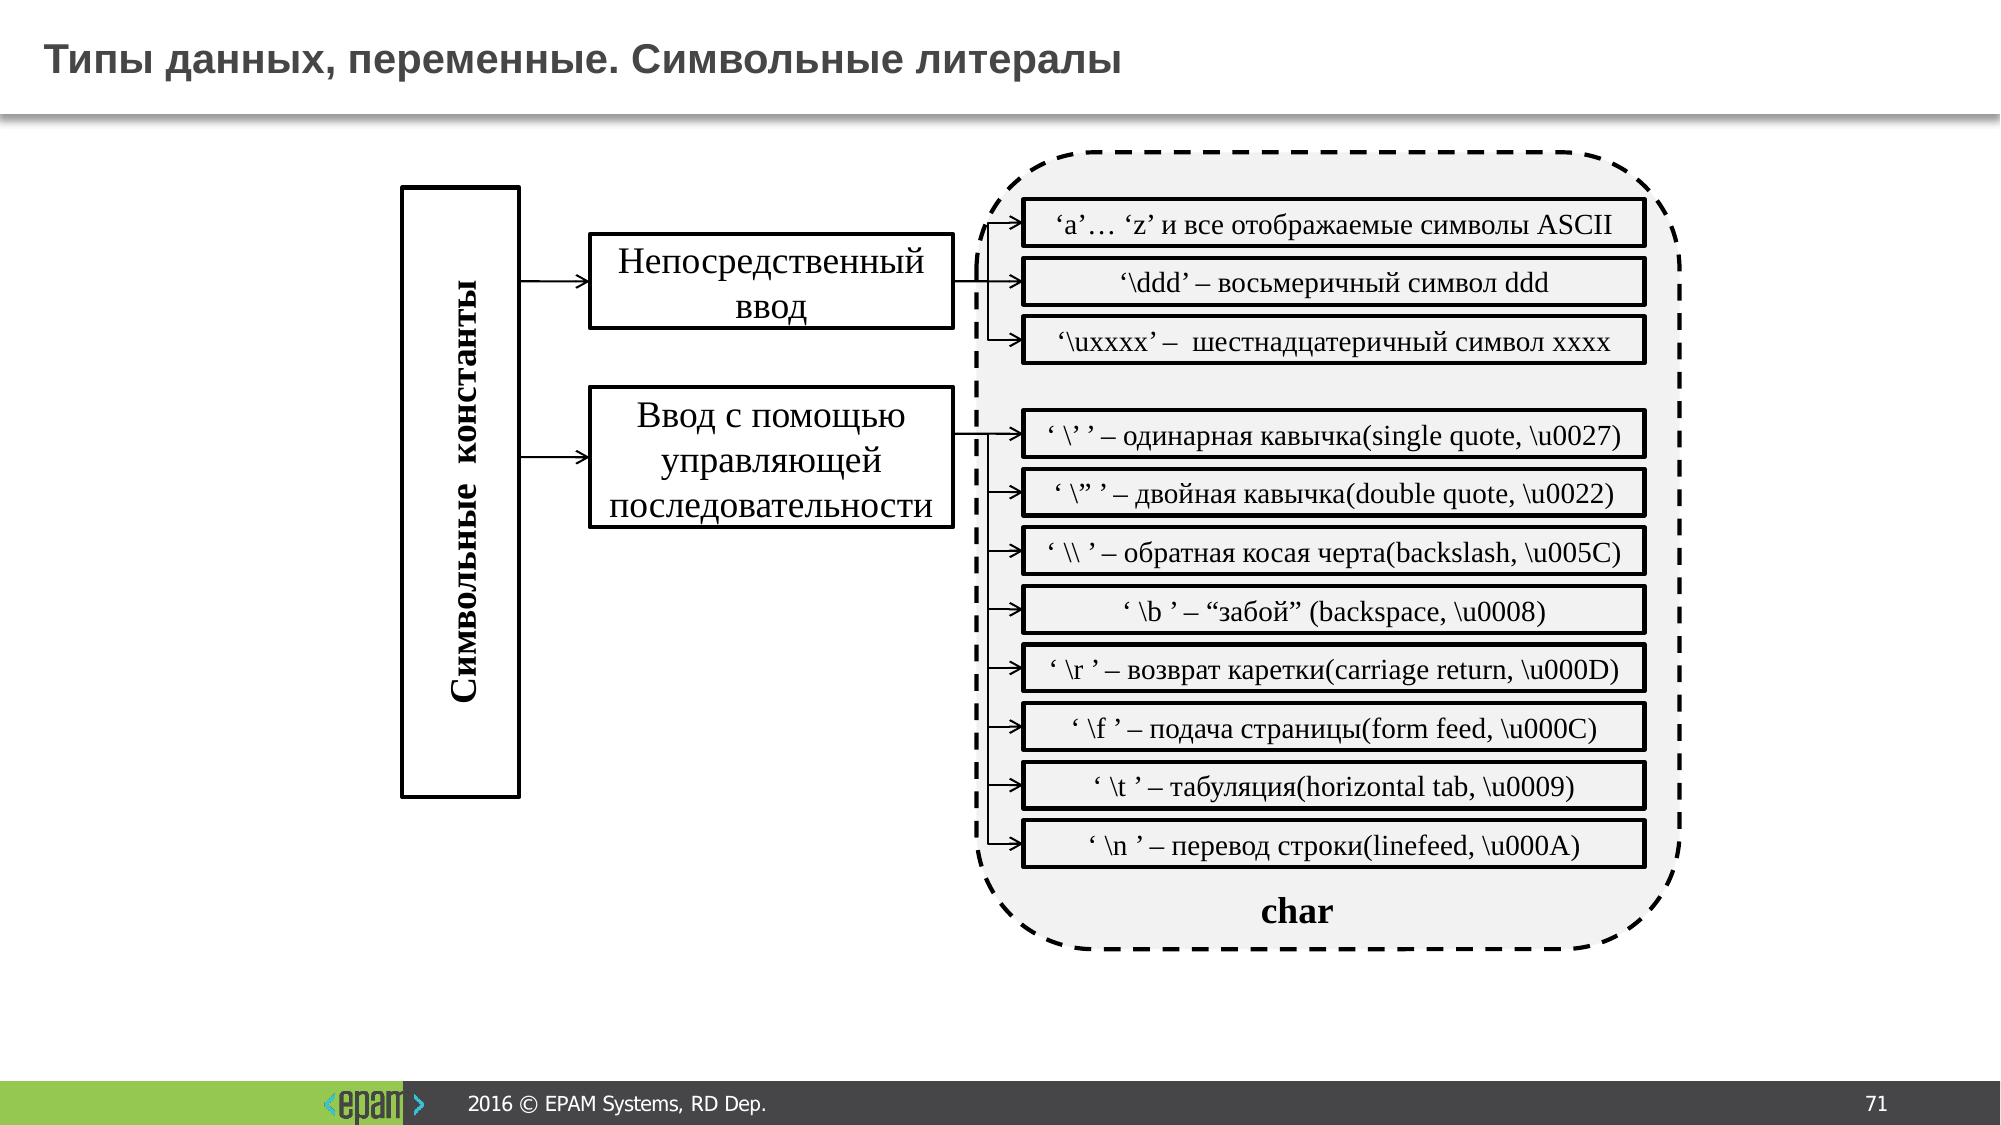

# Типы данных, переменные. Символьные литералы

Символьные  константы
‘a’… ‘z’ и все отображаемые символы ASCII
Непосредственный ввод
‘\ddd’ – восьмеричный символ ddd
‘\uxxxx’ –  шестнадцатеричный символ xxxx
Ввод с помощью управляющей последовательности
‘ \’ ’ – одинарная кавычка(single quote, \u0027)
‘ \” ’ – двойная кавычка(double quote, \u0022)
‘ \\ ’ – обратная косая черта(backslash, \u005C)
‘ \b ’ – “забой” (backspace, \u0008)
‘ \r ’ – возврат каретки(carriage return, \u000D)
‘ \f ’ – подача страницы(form feed, \u000C)
‘ \t ’ – табуляция(horizontal tab, \u0009)
‘ \n ’ – перевод строки(linefeed, \u000A)
char
2016 © EPAM Systems, RD Dep.
71